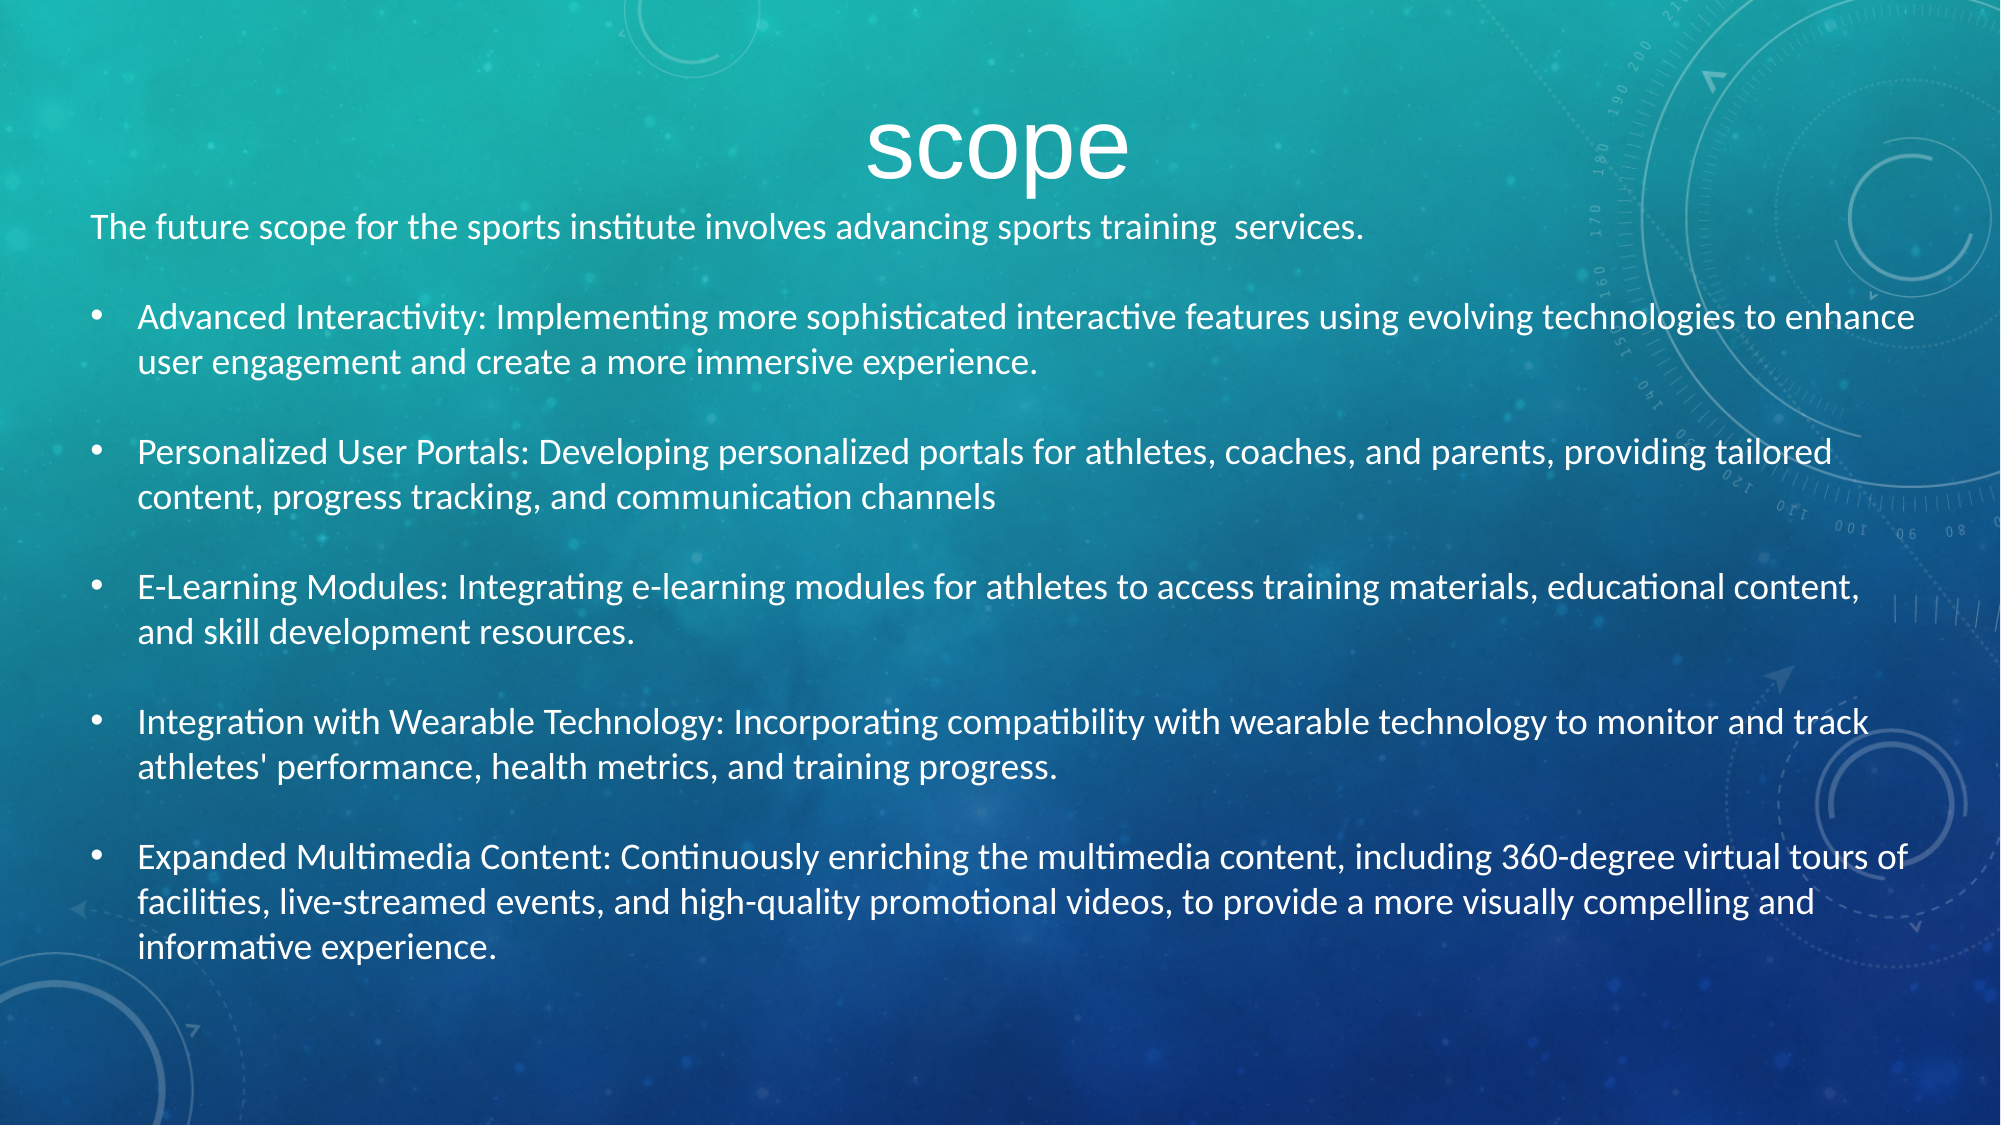

scope
The future scope for the sports institute involves advancing sports training  services.

Advanced Interactivity: Implementing more sophisticated interactive features using evolving technologies to enhance user engagement and create a more immersive experience.

Personalized User Portals: Developing personalized portals for athletes, coaches, and parents, providing tailored content, progress tracking, and communication channels

E-Learning Modules: Integrating e-learning modules for athletes to access training materials, educational content, and skill development resources.

Integration with Wearable Technology: Incorporating compatibility with wearable technology to monitor and track athletes' performance, health metrics, and training progress.
Expanded Multimedia Content: Continuously enriching the multimedia content, including 360-degree virtual tours of facilities, live-streamed events, and high-quality promotional videos, to provide a more visually compelling and informative experience.